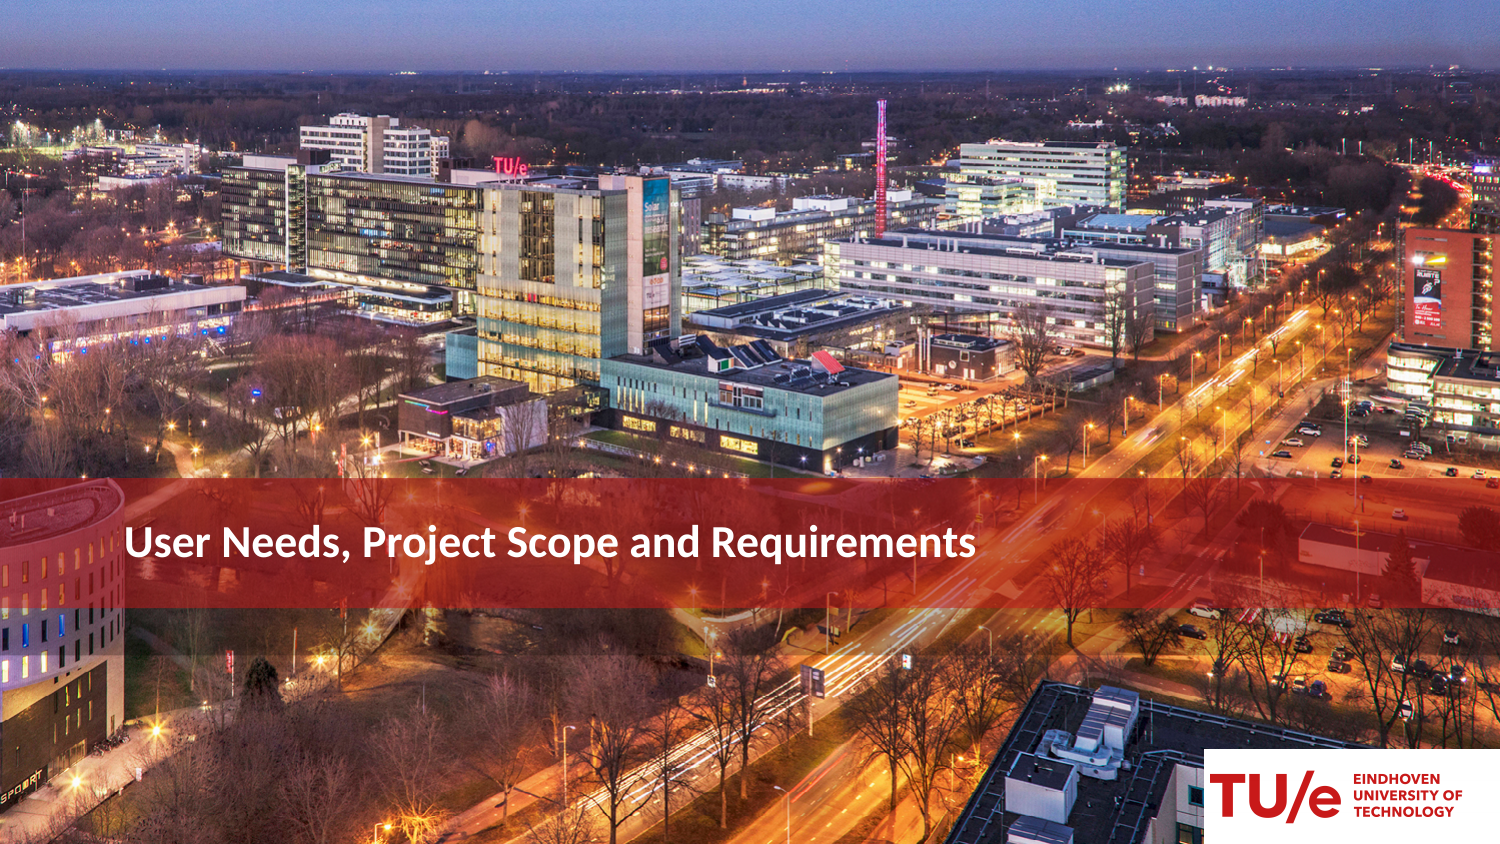

# User Needs, Project Scope and Requirements